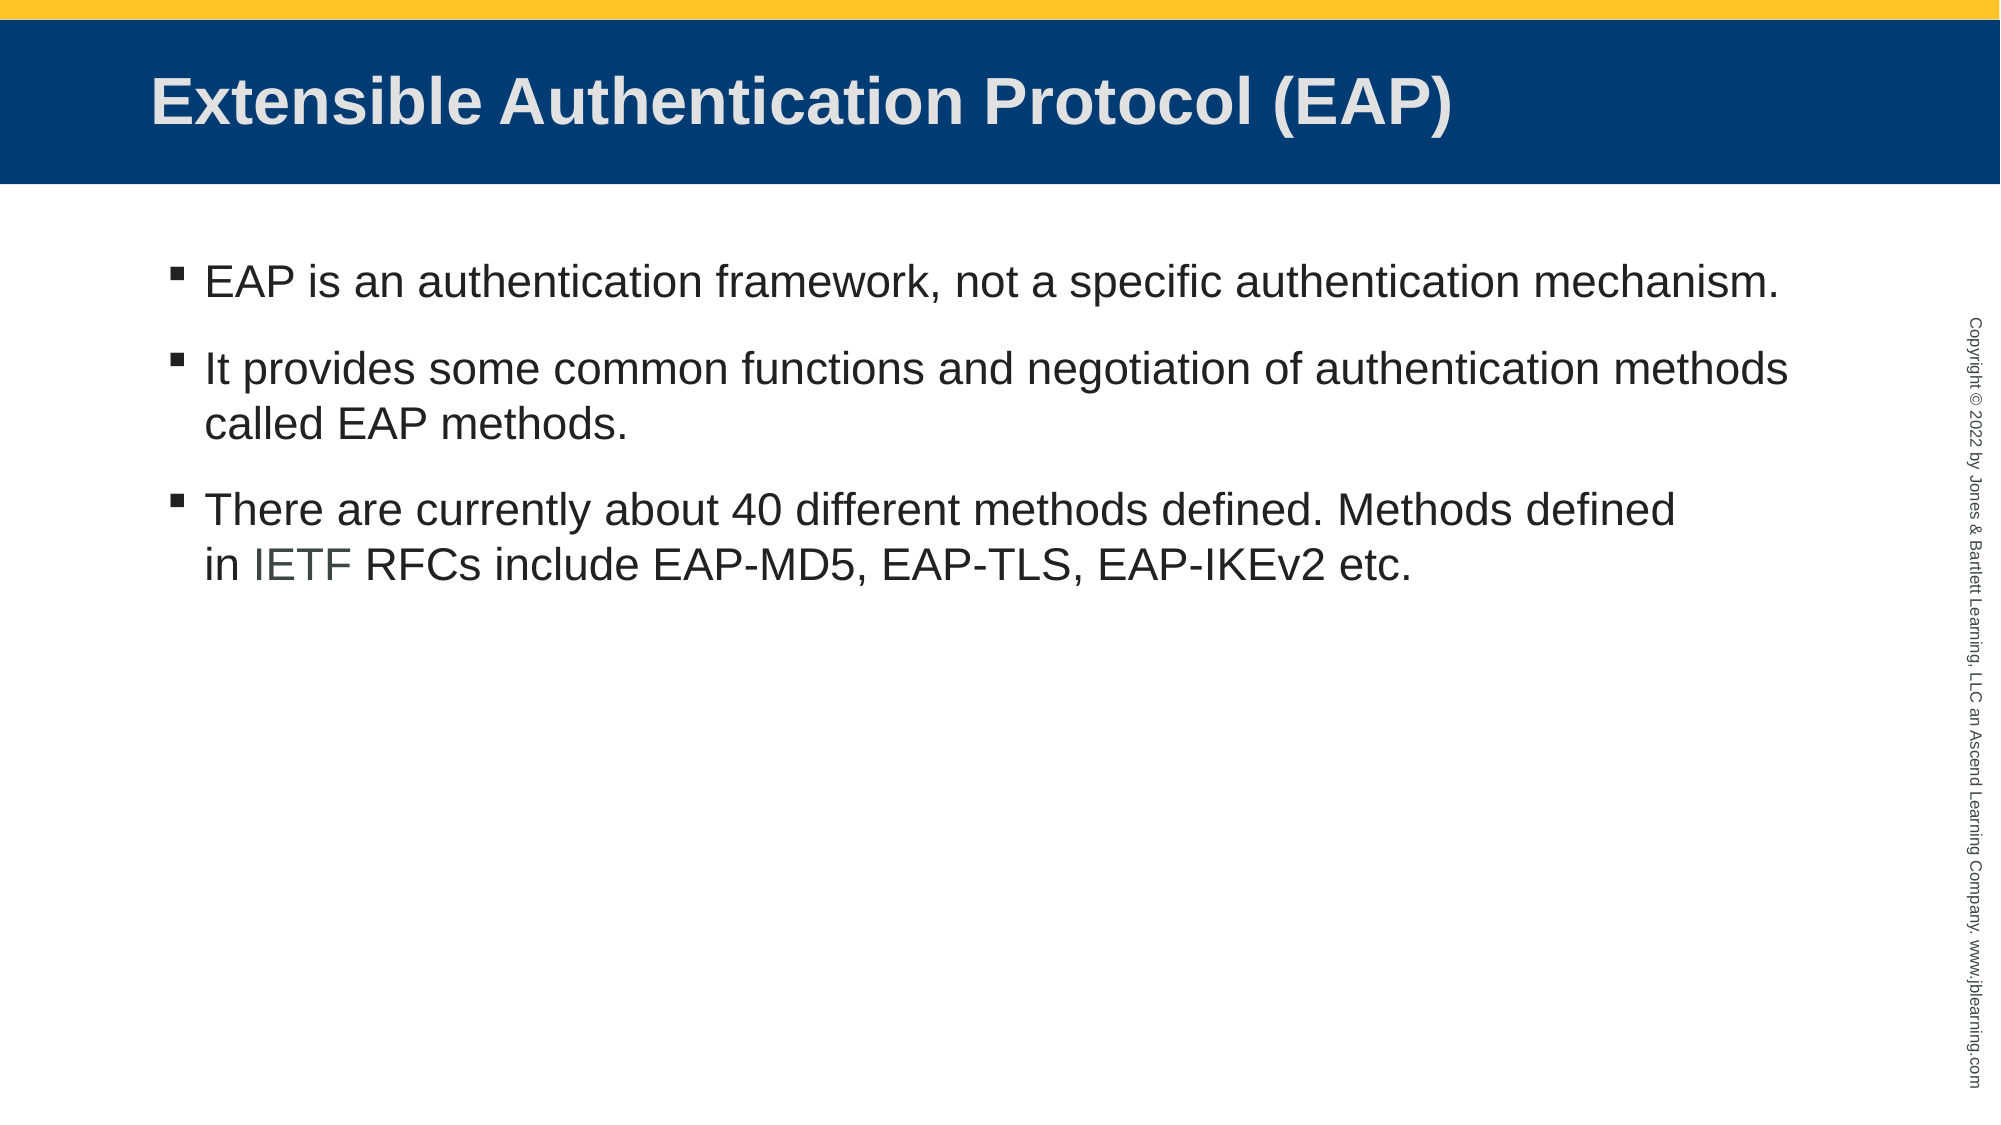

# Extensible Authentication Protocol (EAP)
EAP is an authentication framework, not a specific authentication mechanism.
It provides some common functions and negotiation of authentication methods called EAP methods.
There are currently about 40 different methods defined. Methods defined in IETF RFCs include EAP-MD5, EAP-TLS, EAP-IKEv2 etc.